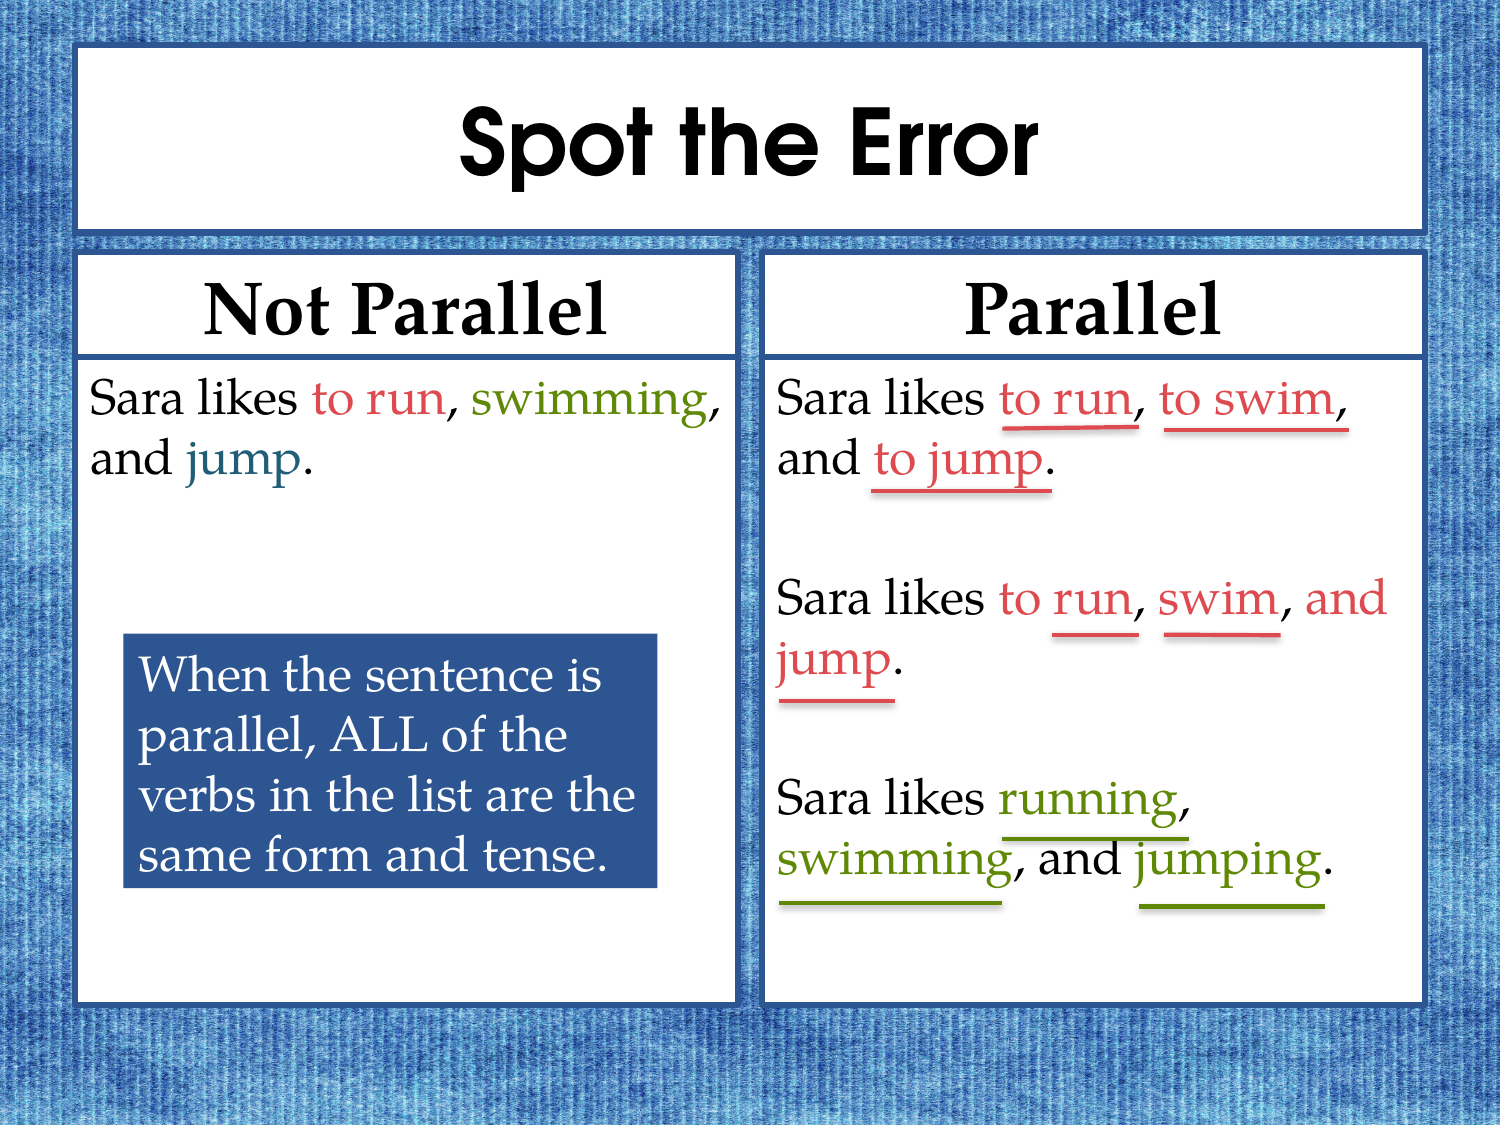

# Spot the Error
Not Parallel
Parallel
Sara likes to run, swimming, and jump.
Sara likes to run, to swim, and to jump.

Sara likes to run, swim, and jump.

Sara likes running, swimming, and jumping.

When the sentence is parallel, ALL of the verbs in the list are the same form and tense.